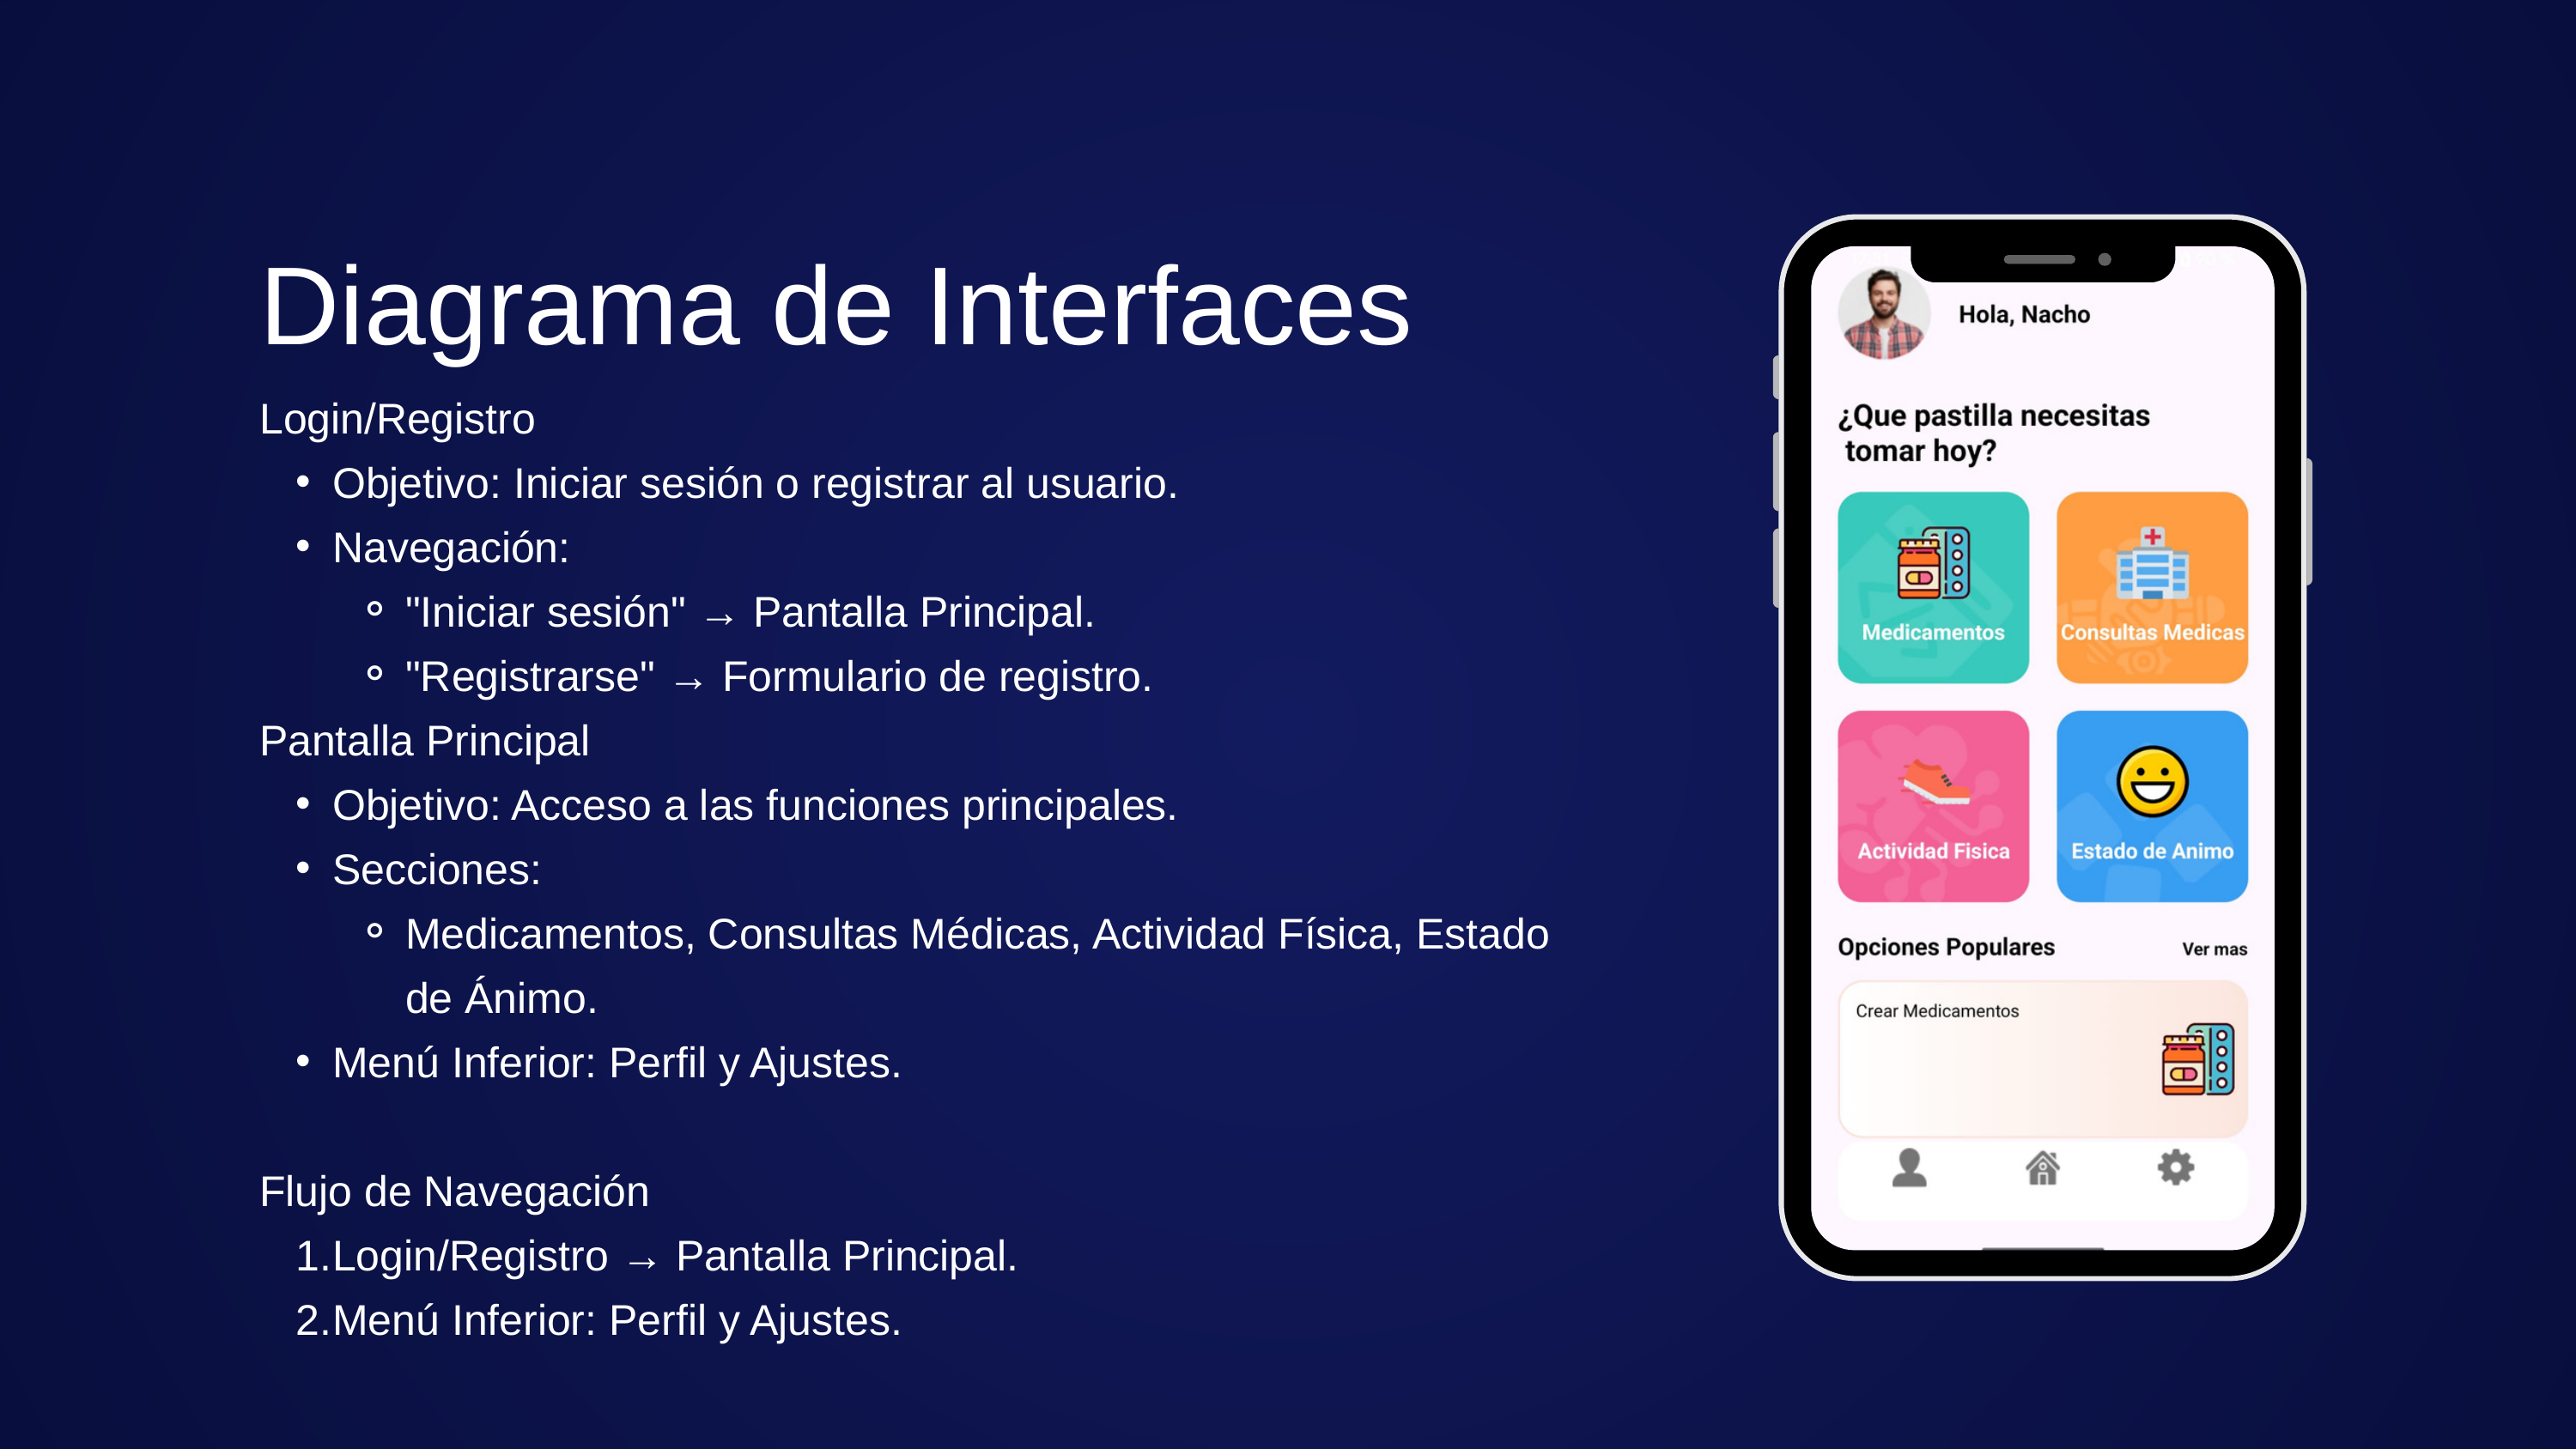

Diagrama de Interfaces
Login/Registro
Objetivo: Iniciar sesión o registrar al usuario.
Navegación:
"Iniciar sesión" → Pantalla Principal.
"Registrarse" → Formulario de registro.
Pantalla Principal
Objetivo: Acceso a las funciones principales.
Secciones:
Medicamentos, Consultas Médicas, Actividad Física, Estado de Ánimo.
Menú Inferior: Perfil y Ajustes.

Flujo de Navegación
Login/Registro → Pantalla Principal.
Menú Inferior: Perfil y Ajustes.